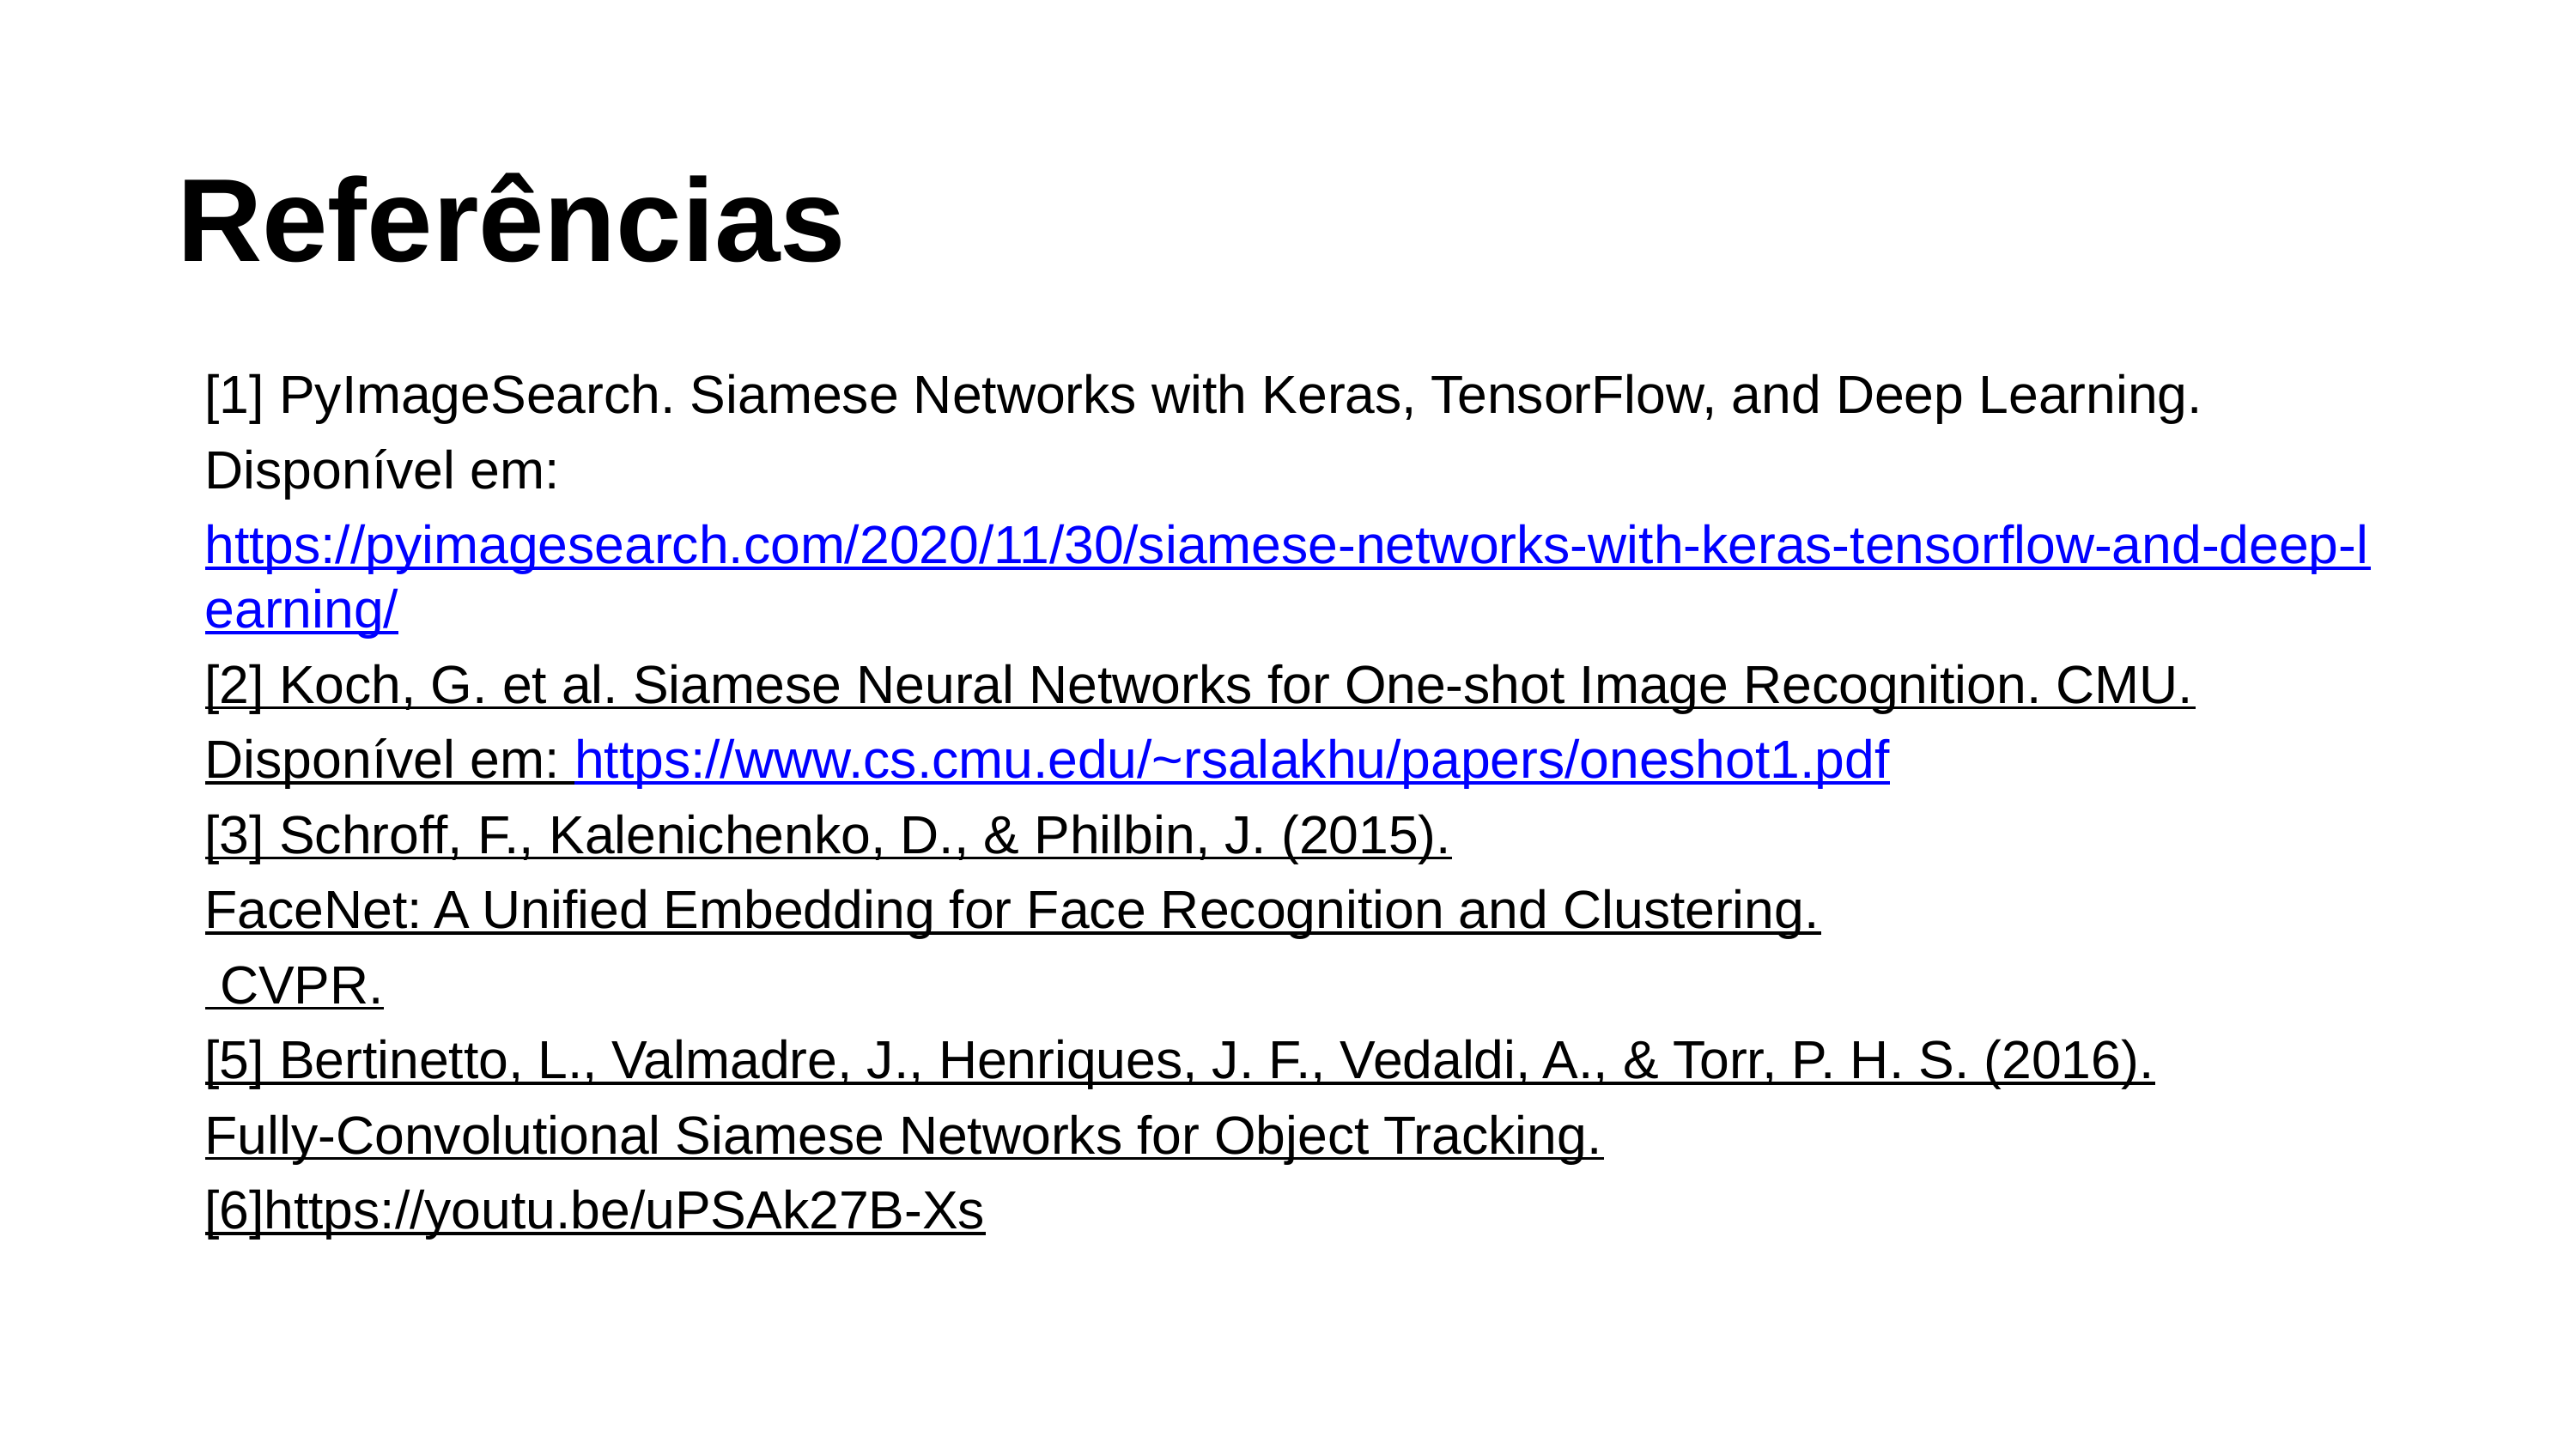

Referências
[1] PyImageSearch. Siamese Networks with Keras, TensorFlow, and Deep Learning. Disponível em: https://pyimagesearch.com/2020/11/30/siamese-networks-with-keras-tensorflow-and-deep-learning/
[2] Koch, G. et al. Siamese Neural Networks for One-shot Image Recognition. CMU. Disponível em: https://www.cs.cmu.edu/~rsalakhu/papers/oneshot1.pdf
[3] Schroff, F., Kalenichenko, D., & Philbin, J. (2015).
FaceNet: A Unified Embedding for Face Recognition and Clustering.
 CVPR.
[5] Bertinetto, L., Valmadre, J., Henriques, J. F., Vedaldi, A., & Torr, P. H. S. (2016).
Fully-Convolutional Siamese Networks for Object Tracking.
[6]https://youtu.be/uPSAk27B-Xs